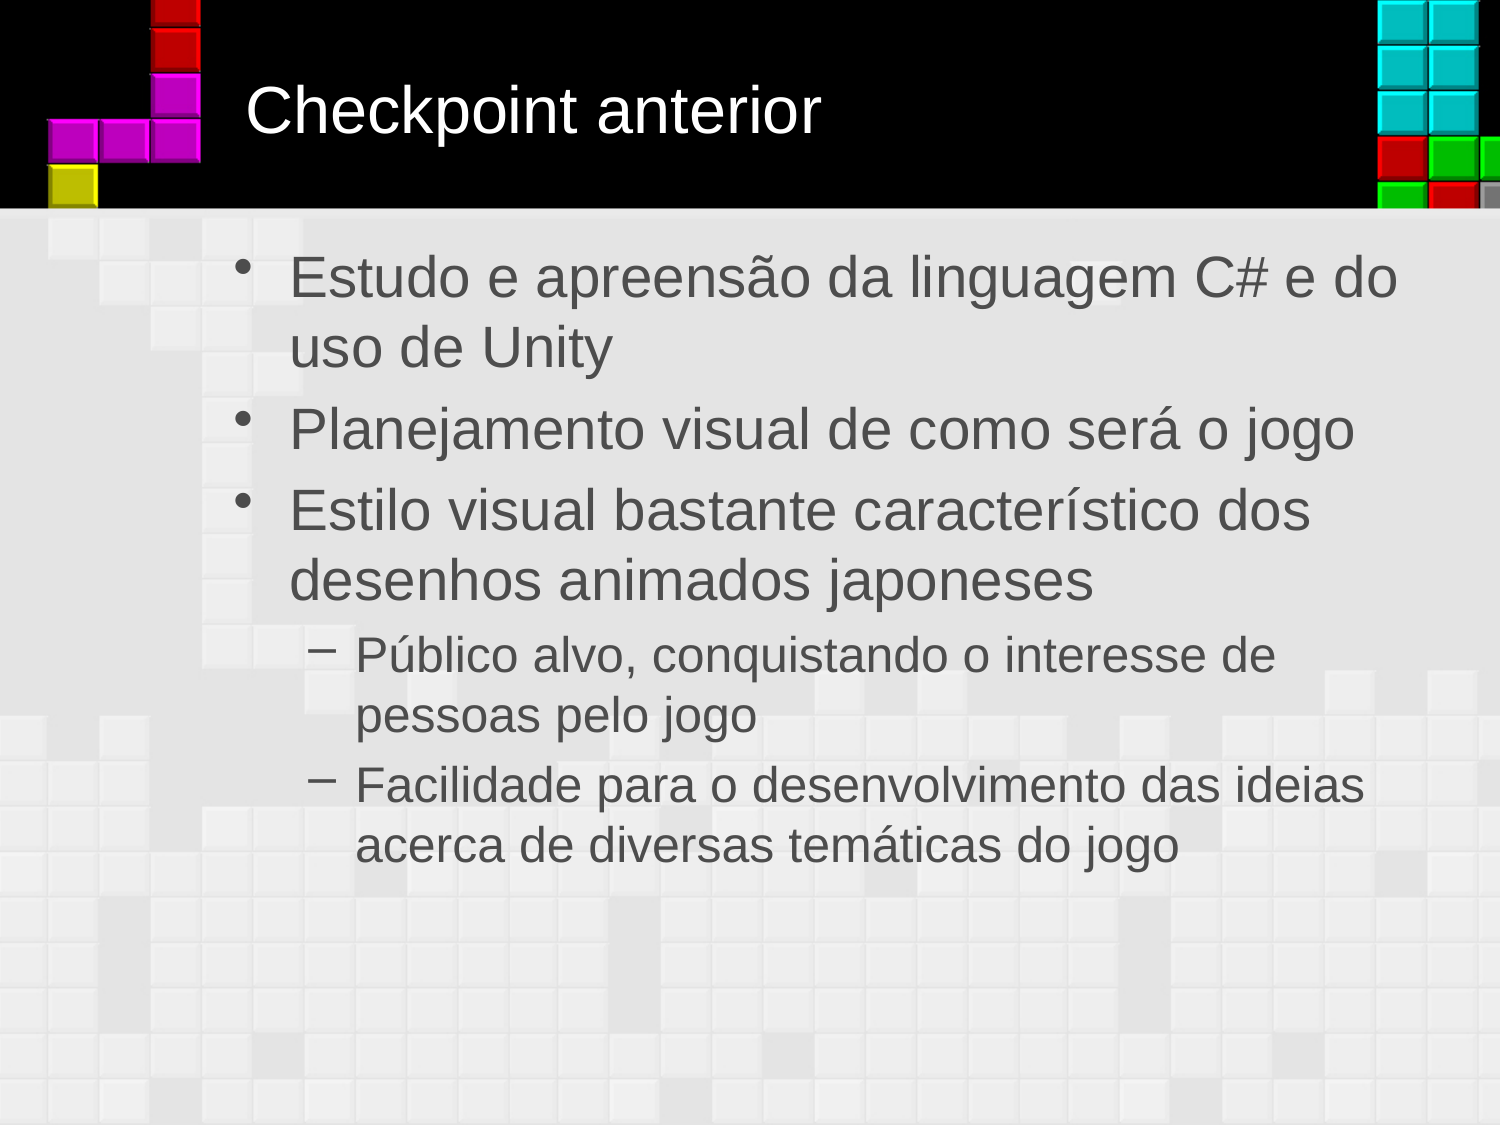

# Checkpoint anterior
Estudo e apreensão da linguagem C# e do uso de Unity
Planejamento visual de como será o jogo
Estilo visual bastante característico dos desenhos animados japoneses
Público alvo, conquistando o interesse de pessoas pelo jogo
Facilidade para o desenvolvimento das ideias acerca de diversas temáticas do jogo